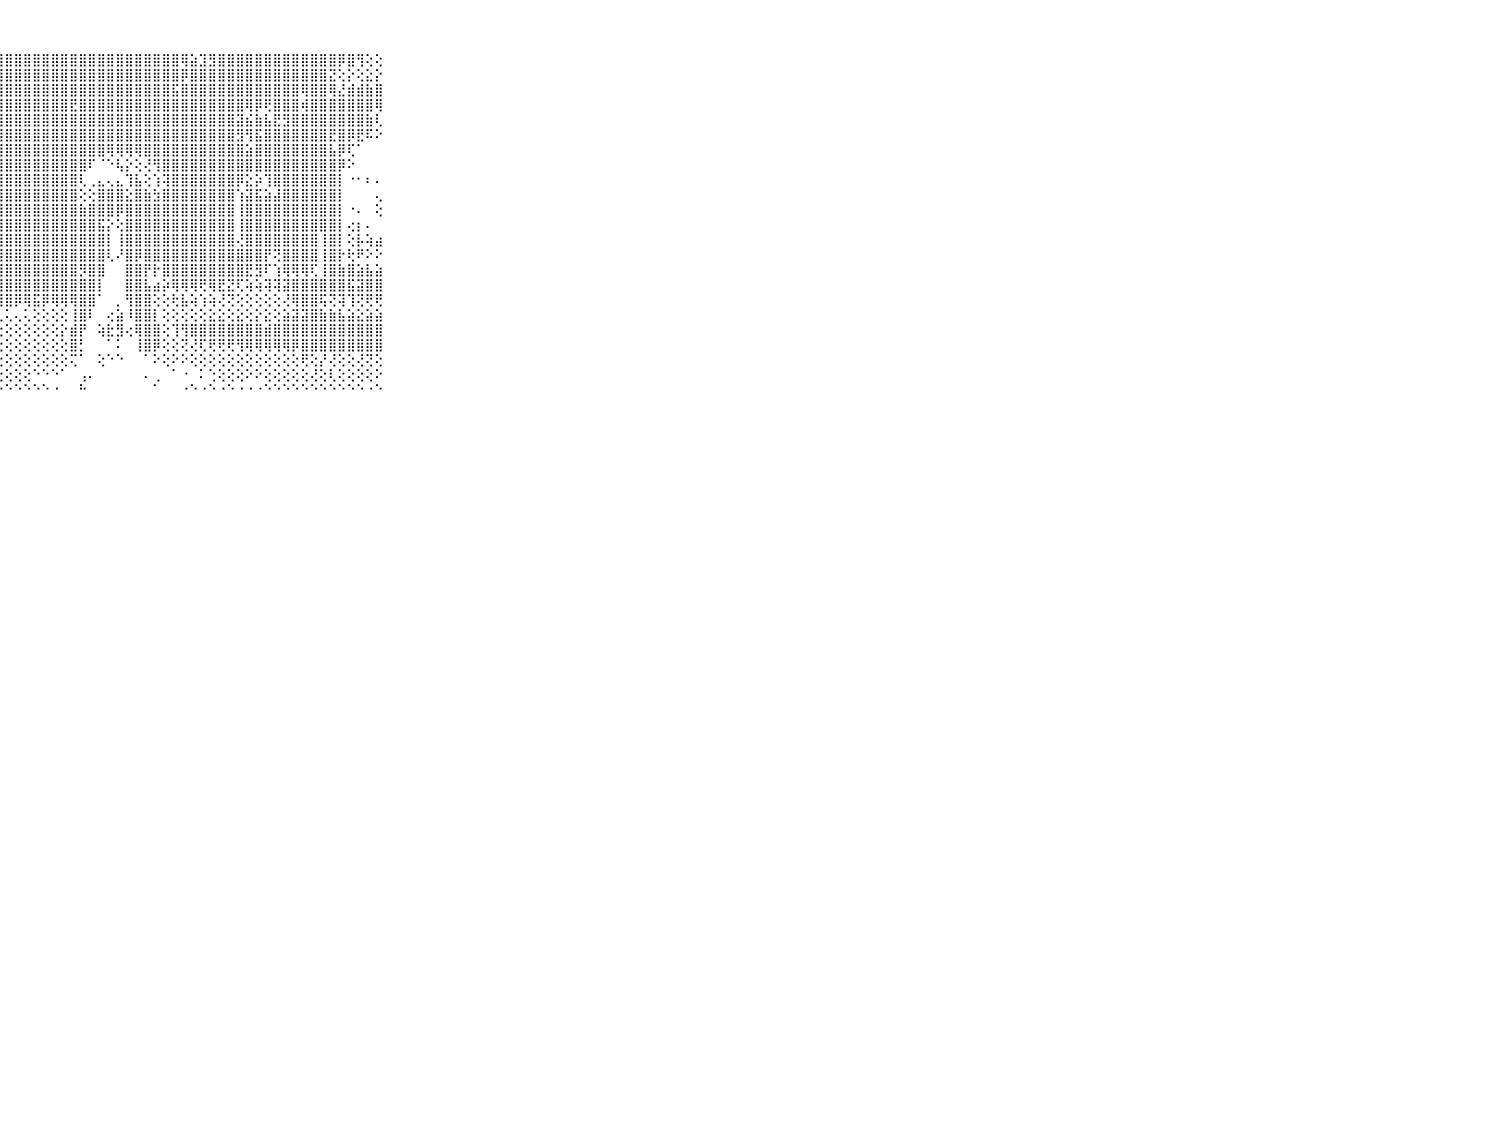

⠀⠀⠀⠀⠀⠀⠀⠀⠀⠀⠀⢷⣿⣿⣟⣿⣿⣿⣿⣿⣿⣿⣿⣿⣿⣿⣿⣿⣿⣿⣿⣿⣿⣿⣿⣿⣿⣿⣿⣿⣿⣿⣿⣿⣿⣿⣿⢿⣵⣹⣻⣿⣿⣿⣿⣿⣿⣿⣿⣿⣿⣿⣿⣿⡿⣿⢻⢕⢕⠀⠀⠀⠀⠀⠀⠀⠀⠀⠀⠀⠀
⠀⠀⠀⠀⠀⠀⠀⠀⠀⠀⠀⣾⣷⣿⣯⣿⣿⣿⣿⣿⣿⣿⣿⣿⣿⣿⣿⣿⣿⣿⣿⣿⣿⣿⣿⣿⣿⣿⣿⣿⣿⣿⣿⣿⣿⣿⣿⡿⣿⣿⣿⣿⣿⣿⣿⣿⣿⣿⣿⣿⣿⣿⣿⣝⢕⡕⢕⣕⡕⠀⠀⠀⠀⠀⠀⠀⠀⠀⠀⠀⠀
⠀⠀⠀⠀⠀⠀⠀⠀⠀⠀⠀⣿⣿⣿⣿⣿⣿⣿⣿⣿⣿⣿⣿⣿⣽⣿⡿⣿⣿⣿⣿⣿⣿⣿⣿⣿⣿⣿⣿⣿⣿⣿⣿⣿⣿⣿⣯⣿⣿⣿⣿⣿⣿⣿⣿⣿⣿⣿⣿⣿⢿⣿⣿⢿⣜⣾⣾⣷⣿⠀⠀⠀⠀⠀⠀⠀⠀⠀⠀⠀⠀
⠀⠀⠀⠀⠀⠀⠀⠀⠀⠀⠀⣿⣿⣿⣿⣿⣿⣿⣿⣿⣿⣿⣿⣿⣿⣿⣿⣿⣿⣿⣿⣿⣿⣿⣿⣟⣿⣿⣿⣿⣿⣿⣿⣿⣿⣿⣿⣿⣿⣿⣿⣿⣿⣿⢿⡿⢟⣿⣿⣿⢾⣿⣿⣿⣿⣿⣿⣿⢿⠀⠀⠀⠀⠀⠀⠀⠀⠀⠀⠀⠀
⠀⠀⠀⠀⠀⠀⠀⠀⠀⠀⠀⣿⣿⣿⣿⣿⣿⣿⣿⣿⣿⣿⣿⣿⣿⣿⣿⣿⣿⣿⣿⣿⣿⣿⣿⣿⣿⣿⣿⣿⣿⣿⣿⣿⣿⣿⣿⣿⣿⣿⣿⣿⣿⣽⣮⣷⣧⣟⣻⣿⣿⣿⣿⣿⣿⣿⣿⣷⢇⠀⠀⠀⠀⠀⠀⠀⠀⠀⠀⠀⠀
⠀⠀⠀⠀⠀⠀⠀⠀⠀⠀⠀⠝⠕⠕⠱⢕⣕⢜⢝⢻⢿⣿⣿⣿⣿⣿⣿⣿⣿⣿⣿⣿⣿⣿⣿⣿⣿⣿⣿⣿⣿⣿⣿⣿⣿⣿⣿⣿⣿⣿⣿⣿⣿⣻⢻⣯⣿⣿⣿⣿⣿⣿⣿⣟⣿⡿⣟⠯⠕⠀⠀⠀⠀⠀⠀⠀⠀⠀⠀⠀⠀
⠀⠀⠀⠀⠀⠀⠀⠀⠀⠀⠀⠉⢝⢕⠖⢕⢅⢝⢳⣵⡕⢹⣿⣿⣿⣿⣿⣿⣿⣿⣿⣿⣿⣿⣿⣿⣿⣿⣿⢿⢿⢿⢿⣿⣿⣿⣿⣿⣿⣿⣿⣿⣿⣿⣵⣿⣿⣿⣿⣿⣿⣿⣿⣧⡿⢏⠁⠀⠀⠀⠀⠀⠀⠀⠀⠀⠀⠀⠀⠀⠀
⠀⠀⠀⠀⠀⠀⠀⠀⠀⠀⠀⢅⢅⢅⢅⢕⢅⢕⢕⢜⢻⣕⢜⣿⣿⣿⣿⣿⣿⣿⣿⣿⣿⣿⣿⣿⣿⠏⠈⠑⢧⡕⢕⢜⢻⣿⣿⣿⣿⣿⣿⣿⣿⣿⣿⣿⣿⣿⣿⣿⣿⣿⣿⣿⡿⠕⠀⠀⠀⠀⠀⠀⠀⠀⠀⠀⠀⠀⠀⠀⠀
⠀⠀⠀⠀⠀⠀⠀⠀⠀⠀⠀⣵⣵⣵⣕⣕⣕⡕⢕⢕⢕⢿⡇⢸⣿⣿⣿⣿⣿⣿⣿⣿⣿⣿⣿⣿⢇⢀⣄⢄⣄⢹⣧⢕⢱⢽⣿⣿⣿⣿⣿⣿⣿⡿⣕⡵⢹⣿⣿⣿⣿⣿⣿⣿⡇⠐⠂⠆⠄⠀⠀⠀⠀⠀⠀⠀⠀⠀⠀⠀⠀
⠀⠀⠀⠀⠀⠀⠀⠀⠀⠀⠀⣿⣿⣿⣿⣿⣿⣿⣿⣿⣷⣾⣷⢕⣿⣿⣿⣿⣿⣿⣿⣿⣿⣿⣿⣿⢕⢕⣿⣿⣿⣕⣿⣷⣳⣿⣿⣿⣿⣿⣿⣿⣿⢱⣽⣯⣵⣼⣿⣿⣿⣿⣿⣿⡇⠀⠀⠀⢄⠀⠀⠀⠀⠀⠀⠀⠀⠀⠀⠀⠀
⠀⠀⠀⠀⠀⠀⠀⠀⠀⠀⠀⣿⣿⣿⣿⣿⣿⣿⣿⣿⣿⣿⣯⢕⣿⣿⣿⣿⣿⣿⣿⣿⣿⣿⣿⣿⣷⣿⣿⣿⡿⣿⣿⣿⣿⣿⣿⣿⣿⣿⣿⣿⣿⢸⣿⣿⣿⣿⣿⣿⣿⣿⣿⣿⡇⠐⠄⠀⢕⠀⠀⠀⠀⠀⠀⠀⠀⠀⠀⠀⠀
⠀⠀⠀⠀⠀⠀⠀⠀⠀⠀⠀⣿⣿⣿⣿⣿⣿⣿⣿⣿⣿⣿⡿⢕⣿⣿⣿⣿⣿⣿⣿⣿⣿⣿⣿⣿⣿⣿⣯⡕⢕⣿⣿⣿⣿⣿⣿⣿⣿⣿⣿⣿⣿⢸⣿⣿⣿⣿⣿⣿⣿⣿⣿⣿⡇⢔⡆⠄⠀⠀⠀⠀⠀⠀⠀⠀⠀⠀⠀⠀⠀
⠀⠀⠀⠀⠀⠀⠀⠀⠀⠀⠀⣿⣿⣿⣿⣿⣿⣿⣿⣿⣿⣿⡇⢸⣿⣿⣿⣿⣿⣿⣿⣿⣿⣿⣿⣿⣿⣿⣿⡇⢸⣿⣿⣿⣿⣿⣿⣿⣿⣿⣿⣿⣿⢜⣿⣿⣿⣿⣿⣿⣿⣿⢸⣿⡇⢕⡧⢵⣴⠀⠀⠀⠀⠀⠀⠀⠀⠀⠀⠀⠀
⠀⠀⠀⠀⠀⠀⠀⠀⠀⠀⠀⣿⣿⣿⣿⣿⣿⣿⣿⣿⣿⣿⡕⢸⣿⣿⣿⣿⣿⣿⣿⣿⣿⣿⣿⣿⣿⣿⣿⢇⠜⣿⡿⣿⣿⣿⣿⣿⣿⣿⣿⣿⣿⣿⣿⣿⡟⢝⣿⣿⣿⣿⢸⣿⡗⢗⠟⠕⠕⠀⠀⠀⠀⠀⠀⠀⠀⠀⠀⠀⠀
⠀⠀⠀⠀⠀⠀⠀⠀⠀⠀⠀⣿⣿⣿⣿⣿⣿⣿⣿⣿⣿⣿⡇⢸⣿⣿⣿⣿⣿⣿⣿⣿⣿⣿⣿⣿⡻⣿⣿⠀⠀⣿⣿⡟⡗⣿⣿⣿⣿⣿⣿⣿⣿⣿⣟⣻⠏⢱⢿⢿⢿⢏⢸⣿⣷⣿⣵⣧⣵⠀⠀⠀⠀⠀⠀⠀⠀⠀⠀⠀⠀
⠀⠀⠀⠀⠀⠀⠀⠀⠀⠀⠀⣿⣿⣿⣿⣿⣿⣿⣿⣿⣿⣿⢇⢸⣿⣿⣿⣿⣿⣿⣿⣿⣿⣿⣿⣿⣿⣿⡇⠀⠀⣿⣿⣧⣴⡵⢿⢿⢿⢟⢿⣟⣝⢏⢵⢵⢽⢽⣽⣿⣿⣿⣿⣿⣿⣯⣽⣿⣿⠀⠀⠀⠀⠀⠀⠀⠀⠀⠀⠀⠀
⠀⠀⠀⠀⠀⠀⠀⠀⠀⠀⠀⢿⢿⢿⢿⢿⢿⢿⢿⢟⢟⢟⠕⢜⣿⣿⣿⢿⣿⡿⢿⣯⡿⢿⢿⢿⣿⣿⠁⠀⡀⢻⣿⣿⢕⢕⢗⣧⢵⢱⢵⢜⢝⢕⢕⢕⢕⢕⢜⢿⣿⣿⢯⢝⢽⢹⢝⢟⢟⠀⠀⠀⠀⠀⠀⠀⠀⠀⠀⠀⠀
⠀⠀⠀⠀⠀⠀⠀⠀⠀⠀⠀⢷⣷⣷⣳⣎⣣⣧⣷⣧⢷⠷⠷⠟⢋⢙⢑⢁⢅⢄⢅⢕⢕⢕⢕⢸⣿⠇⠀⢔⣵⠸⣿⣿⡇⢕⢕⢕⢕⢕⣕⣕⢕⣕⢕⡕⣕⢕⣵⣽⣽⣿⣷⣷⣧⣵⣕⣵⣵⠀⠀⠀⠀⠀⠀⠀⠀⠀⠀⠀⠀
⠀⠀⠀⠀⠀⠀⠀⠀⠀⠀⠀⠛⢛⢏⢍⢍⢅⢕⢔⢕⢕⢕⢕⢕⢕⢕⢕⢕⢕⢕⢕⢕⢕⢕⡕⣾⡟⠀⢵⣗⣻⢔⢿⣿⣿⢕⢹⢻⣿⣿⣿⣿⣿⣿⣿⣿⣾⣿⣿⣿⣿⣿⣿⣿⣿⣿⣿⣿⣿⠀⠀⠀⠀⠀⠀⠀⠀⠀⠀⠀⠀
⠀⠀⠀⠀⠀⠀⠀⠀⠀⠀⠀⢕⢕⢕⢕⢕⢕⢕⢕⢕⢕⢕⢕⢕⢕⢕⢕⢕⢕⢕⢕⢕⢕⢕⢕⣿⡃⠀⠀⠁⠅⠀⢸⣿⡿⢕⢕⢝⢜⢏⢟⢟⢟⢻⢿⢿⢿⢿⢿⡿⣿⣿⣿⣿⣿⣿⣿⣿⣿⠀⠀⠀⠀⠀⠀⠀⠀⠀⠀⠀⠀
⠀⠀⠀⠀⠀⠀⠀⠀⠀⠀⠀⢕⢕⢕⢕⢕⢕⢕⢕⢕⢕⢕⢕⢕⢕⢕⢕⢕⢕⢕⢕⢕⢕⢕⢕⢍⠁⠀⢕⠑⠑⠀⠀⠁⠕⢕⠕⠕⢕⢕⢕⢕⢕⢕⢕⢕⢕⢕⢕⢕⢟⢕⡜⢜⢕⢕⢜⢝⢕⠀⠀⠀⠀⠀⠀⠀⠀⠀⠀⠀⠀
⠀⠀⠀⠀⠀⠀⠀⠀⠀⠀⠀⢕⢕⢕⢕⢕⢕⢕⢕⢕⢕⢕⢕⢕⢕⢑⢕⢕⢕⢕⢕⠑⠑⠑⠁⠀⢠⠄⠀⠀⠀⠀⠀⠄⢀⠀⠁⠐⠀⠅⢑⢕⢕⢕⠕⠕⢕⢕⢕⢕⢕⢜⢕⢇⢕⢕⢕⢕⠕⠀⠀⠀⠀⠀⠀⠀⠀⠀⠀⠀⠀
⠀⠀⠀⠀⠀⠀⠀⠀⠀⠀⠀⠑⠑⠑⠑⠑⠑⠑⠑⠑⠑⠑⠑⠑⠑⠑⠑⠑⠑⠑⠑⠑⠑⠐⠀⠀⠓⠀⠀⠀⠀⠀⠀⠀⠁⠀⠀⠐⠑⠐⠑⠐⠑⠐⠐⠐⠑⠑⠑⠑⠑⠑⠑⠑⠑⠑⠑⠐⠑⠀⠀⠀⠀⠀⠀⠀⠀⠀⠀⠀⠀